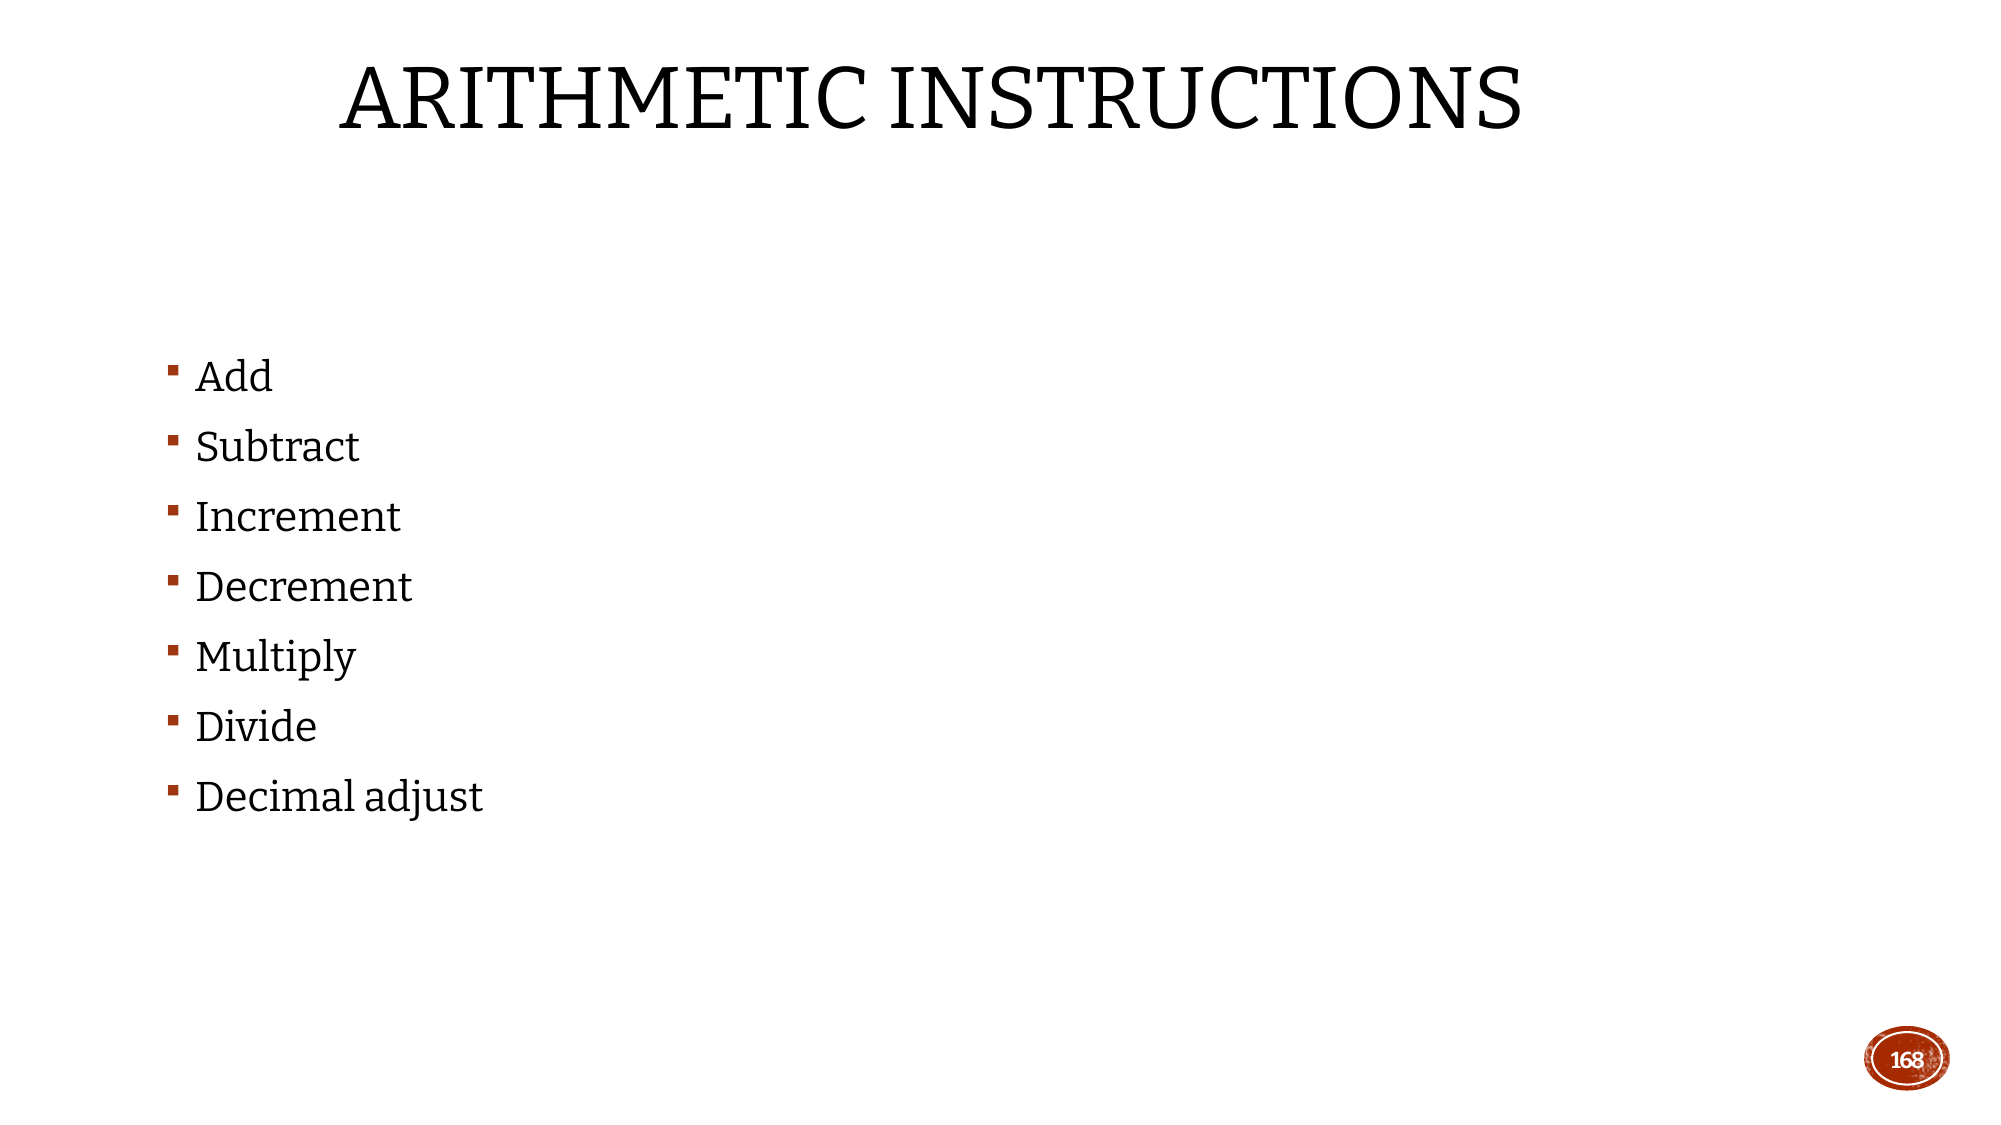

# Arithmetic Instructions
Add
Subtract
Increment
Decrement
Multiply
Divide
Decimal adjust
168